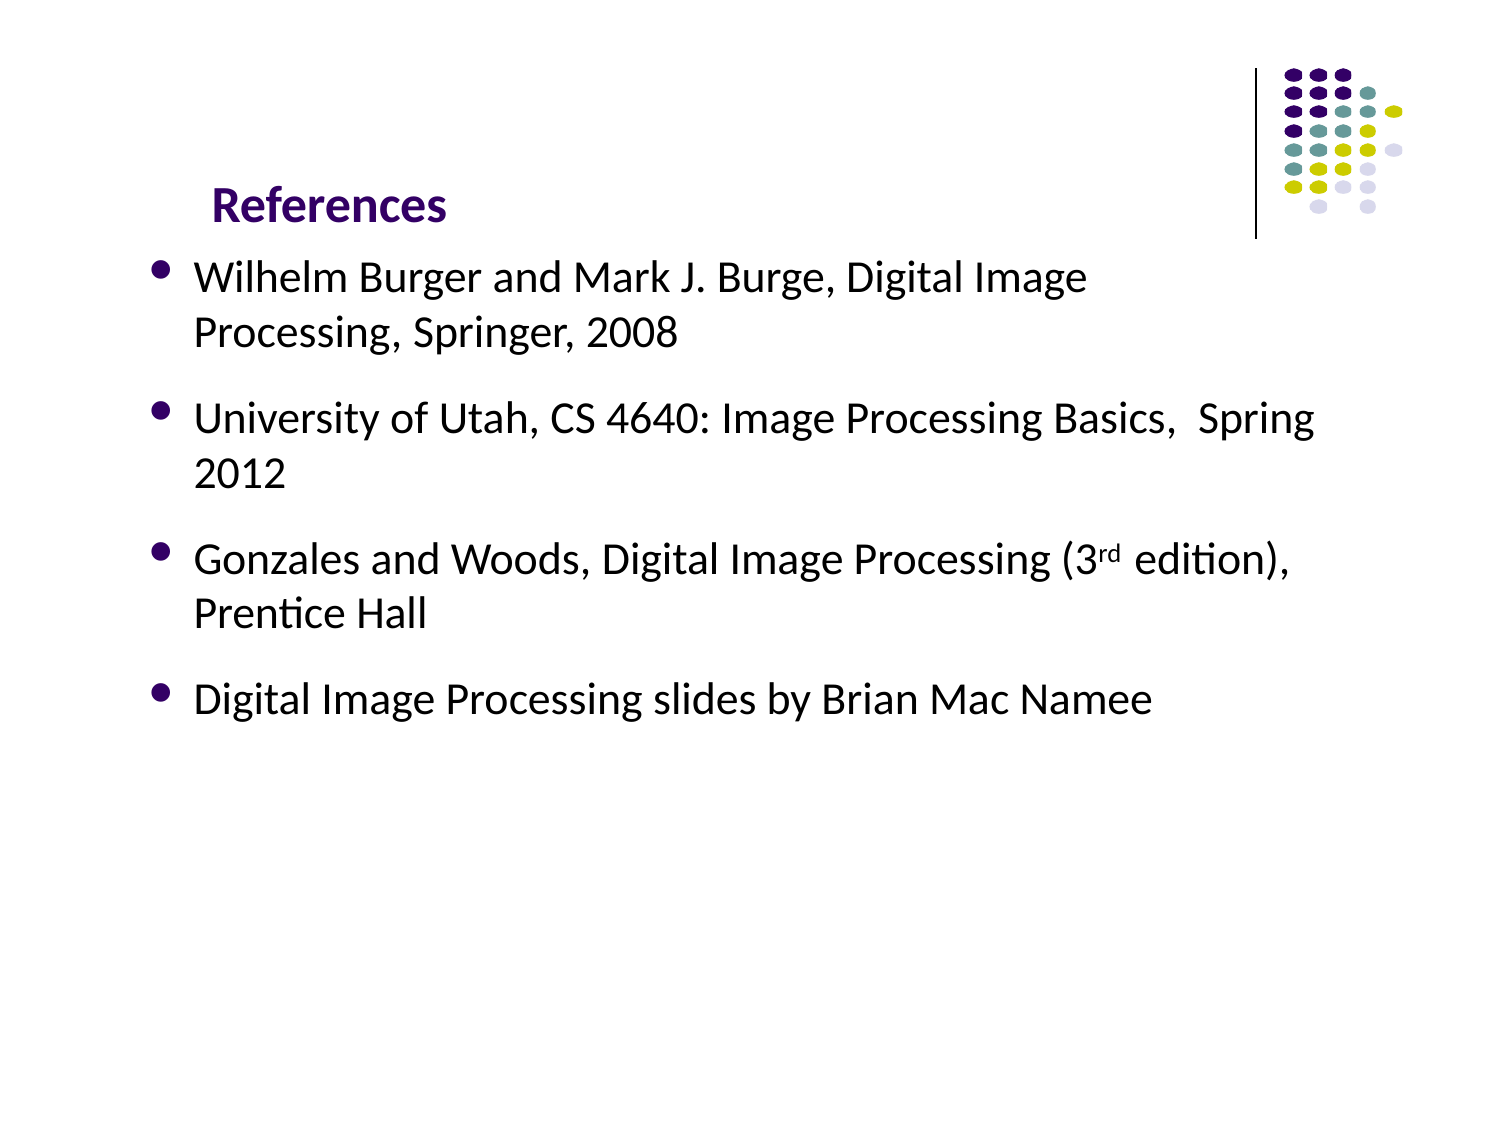

# References
Wilhelm Burger and Mark J. Burge, Digital Image  Processing, Springer, 2008
University of Utah, CS 4640: Image Processing Basics,  Spring 2012
Gonzales and Woods, Digital Image Processing (3rd  edition), Prentice Hall
Digital Image Processing slides by Brian Mac Namee